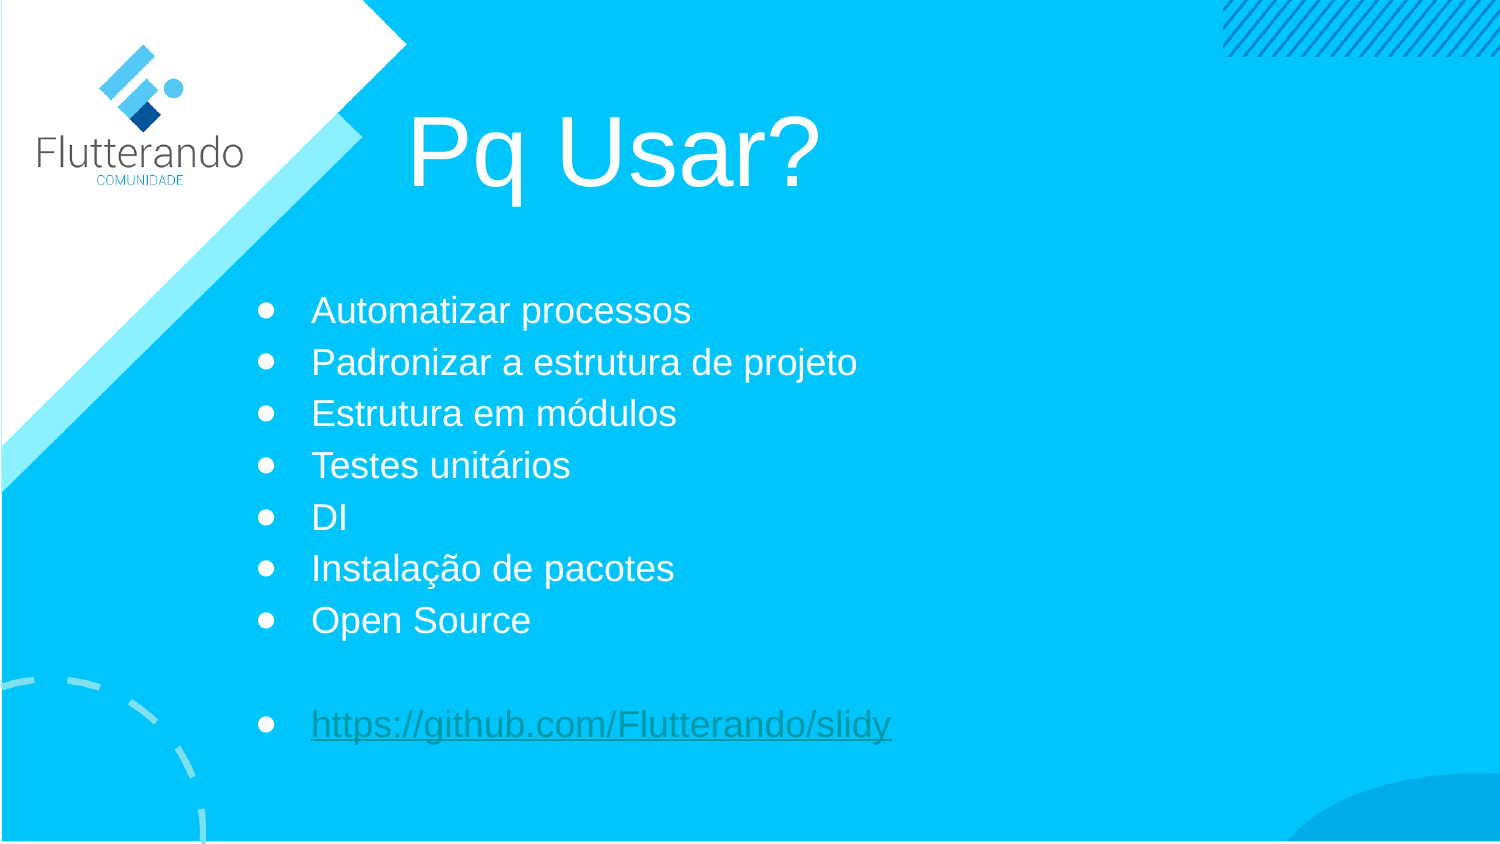

# Pq Usar?
Automatizar processos
Padronizar a estrutura de projeto
Estrutura em módulos
Testes unitários
DI
Instalação de pacotes
Open Source

https://github.com/Flutterando/slidy